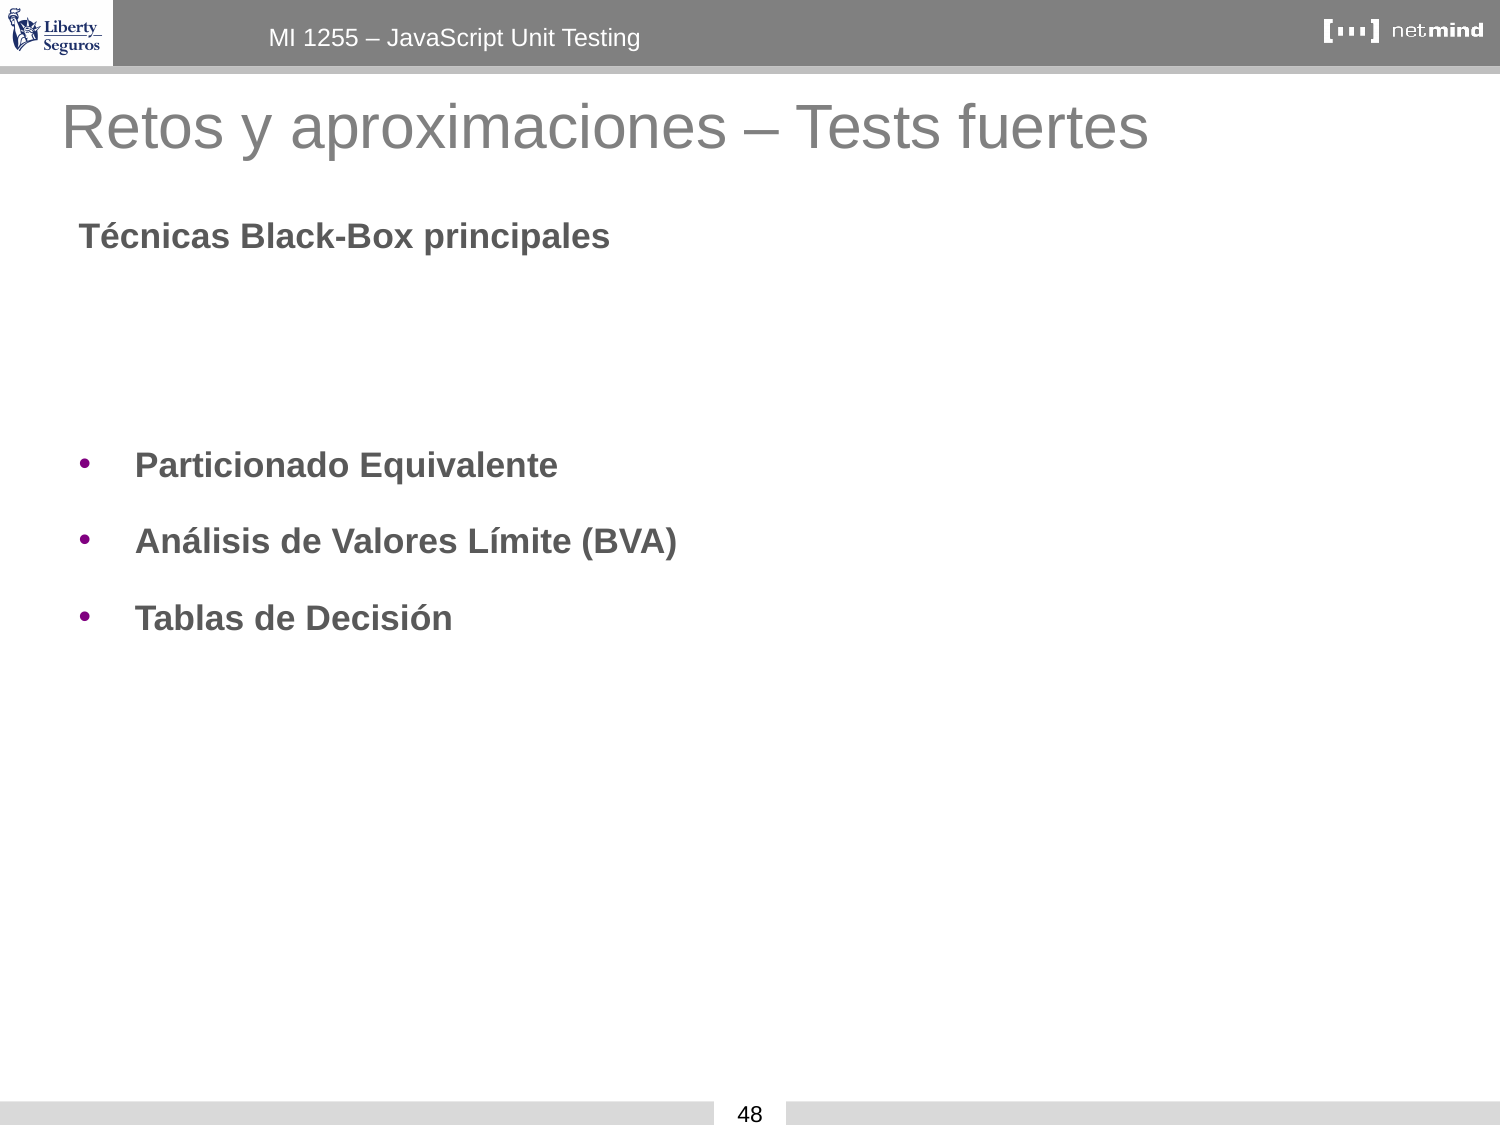

Retos y aproximaciones – Tests fuertes
Técnicas Black-Box principales

Particionado Equivalente
Análisis de Valores Límite (BVA)
Tablas de Decisión

48